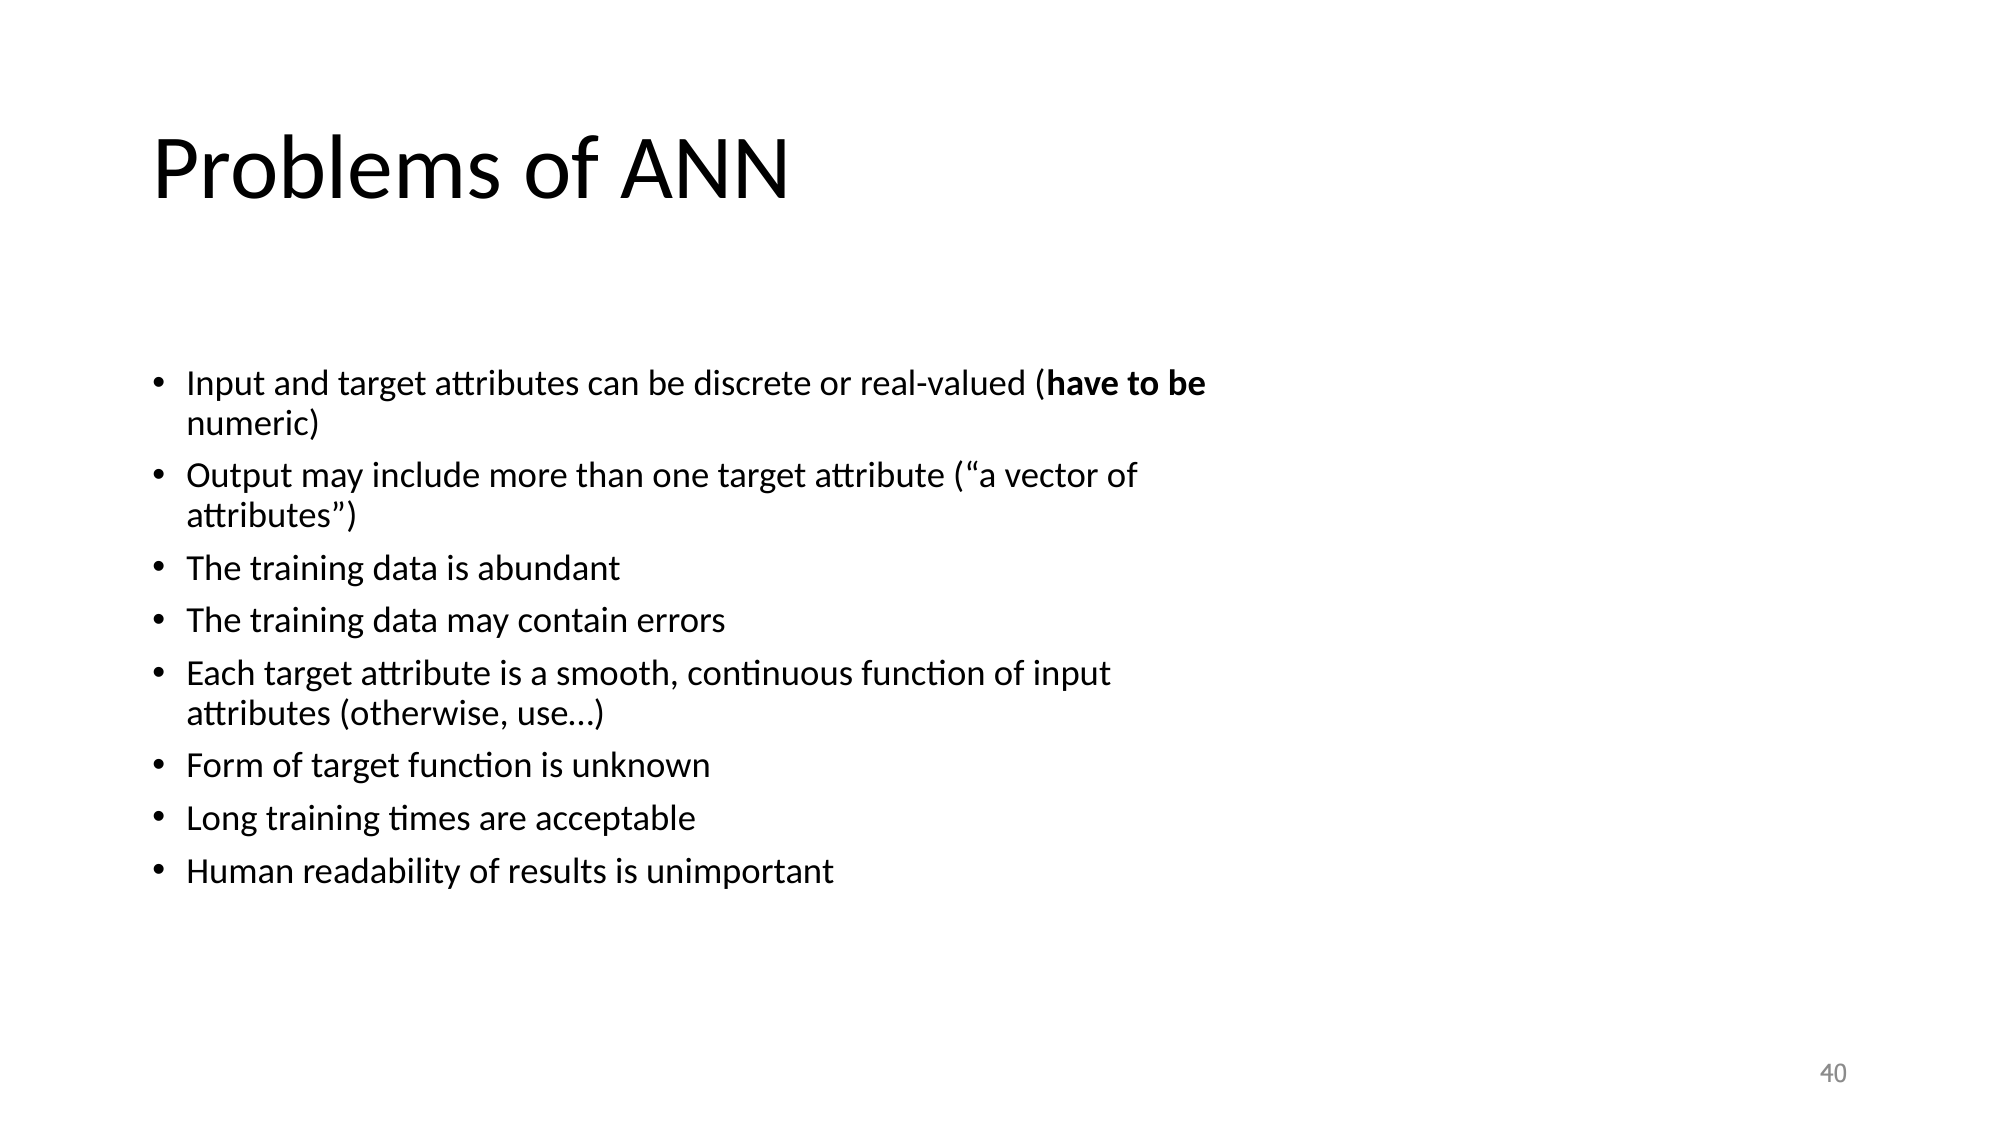

# Problems of ANN

Input and target attributes can be discrete or real-valued (have to be numeric)
Output may include more than one target attribute (“a vector of attributes”)
The training data is abundant
The training data may contain errors
Each target attribute is a smooth, continuous function of input attributes (otherwise, use…)
Form of target function is unknown
Long training times are acceptable
Human readability of results is unimportant

40